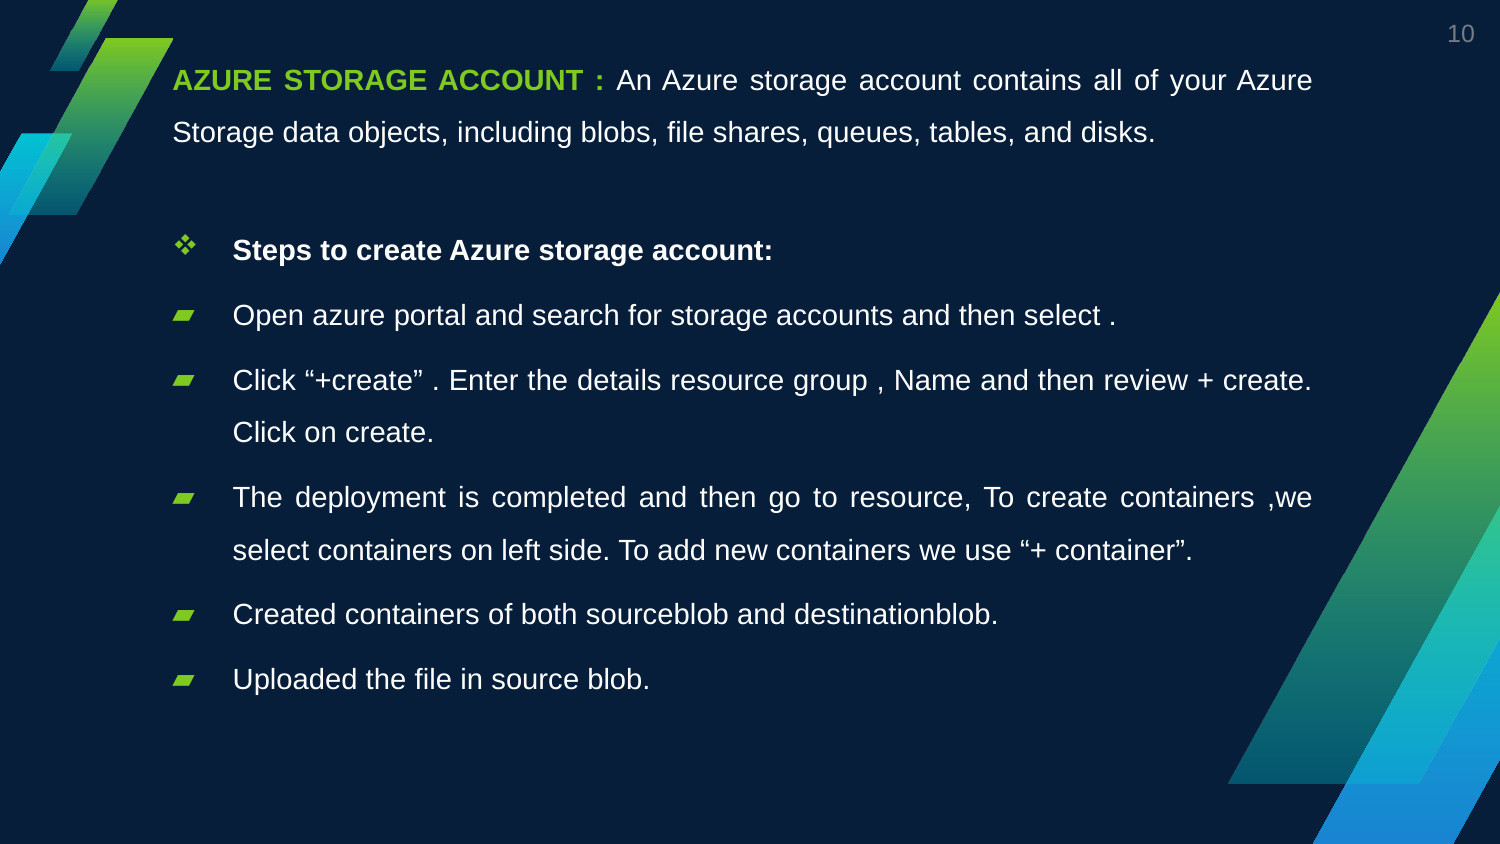

10
AZURE STORAGE ACCOUNT : An Azure storage account contains all of your Azure Storage data objects, including blobs, file shares, queues, tables, and disks.

Steps to create Azure storage account:
Open azure portal and search for storage accounts and then select .
Click “+create” . Enter the details resource group , Name and then review + create. Click on create.
The deployment is completed and then go to resource, To create containers ,we select containers on left side. To add new containers we use “+ container”.
Created containers of both sourceblob and destinationblob.
Uploaded the file in source blob.